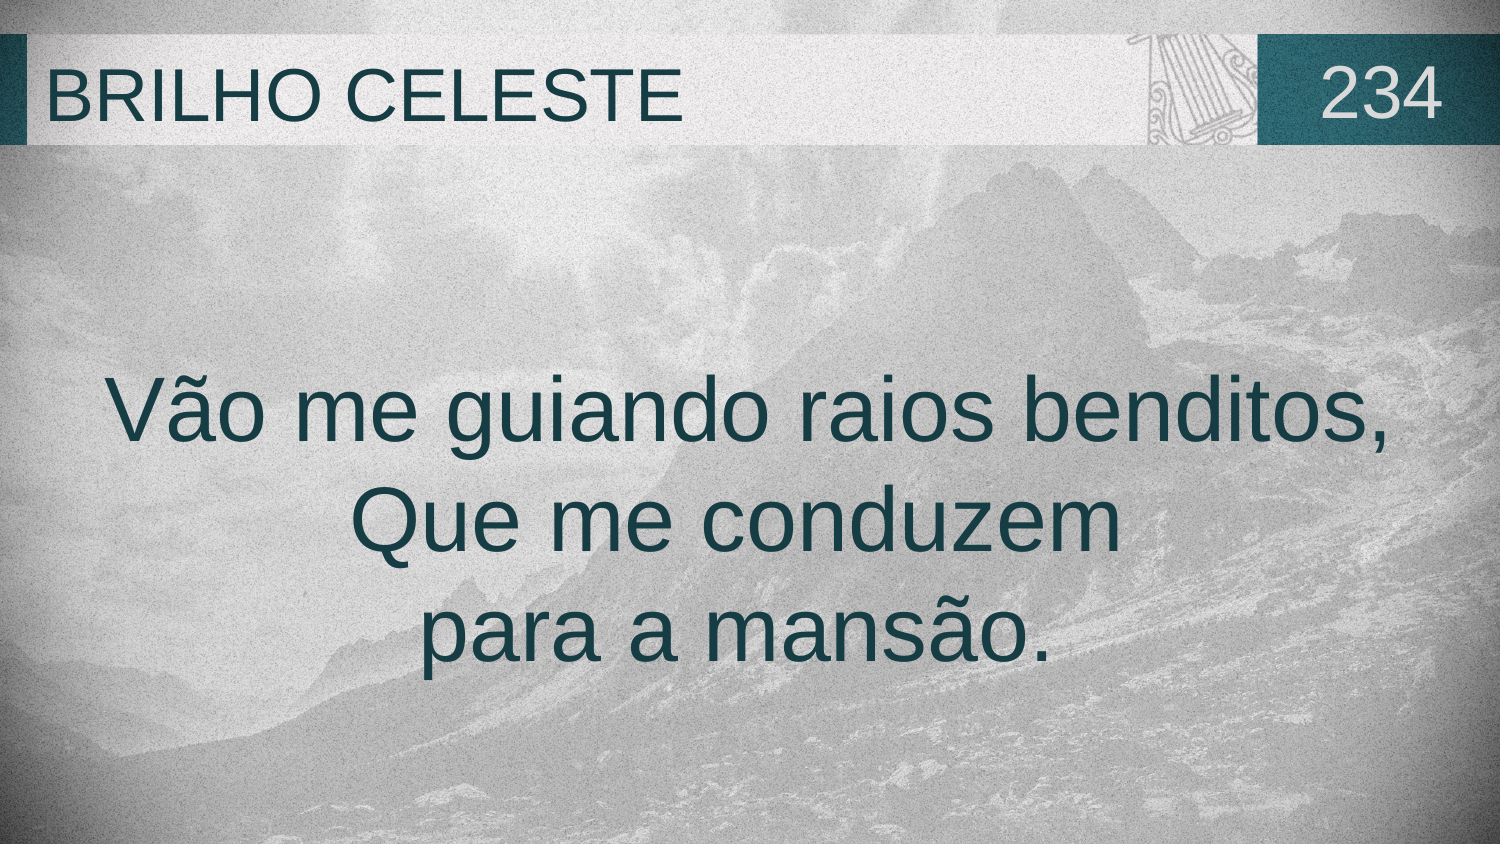

# BRILHO CELESTE
234
Vão me guiando raios benditos,
Que me conduzem
para a mansão.